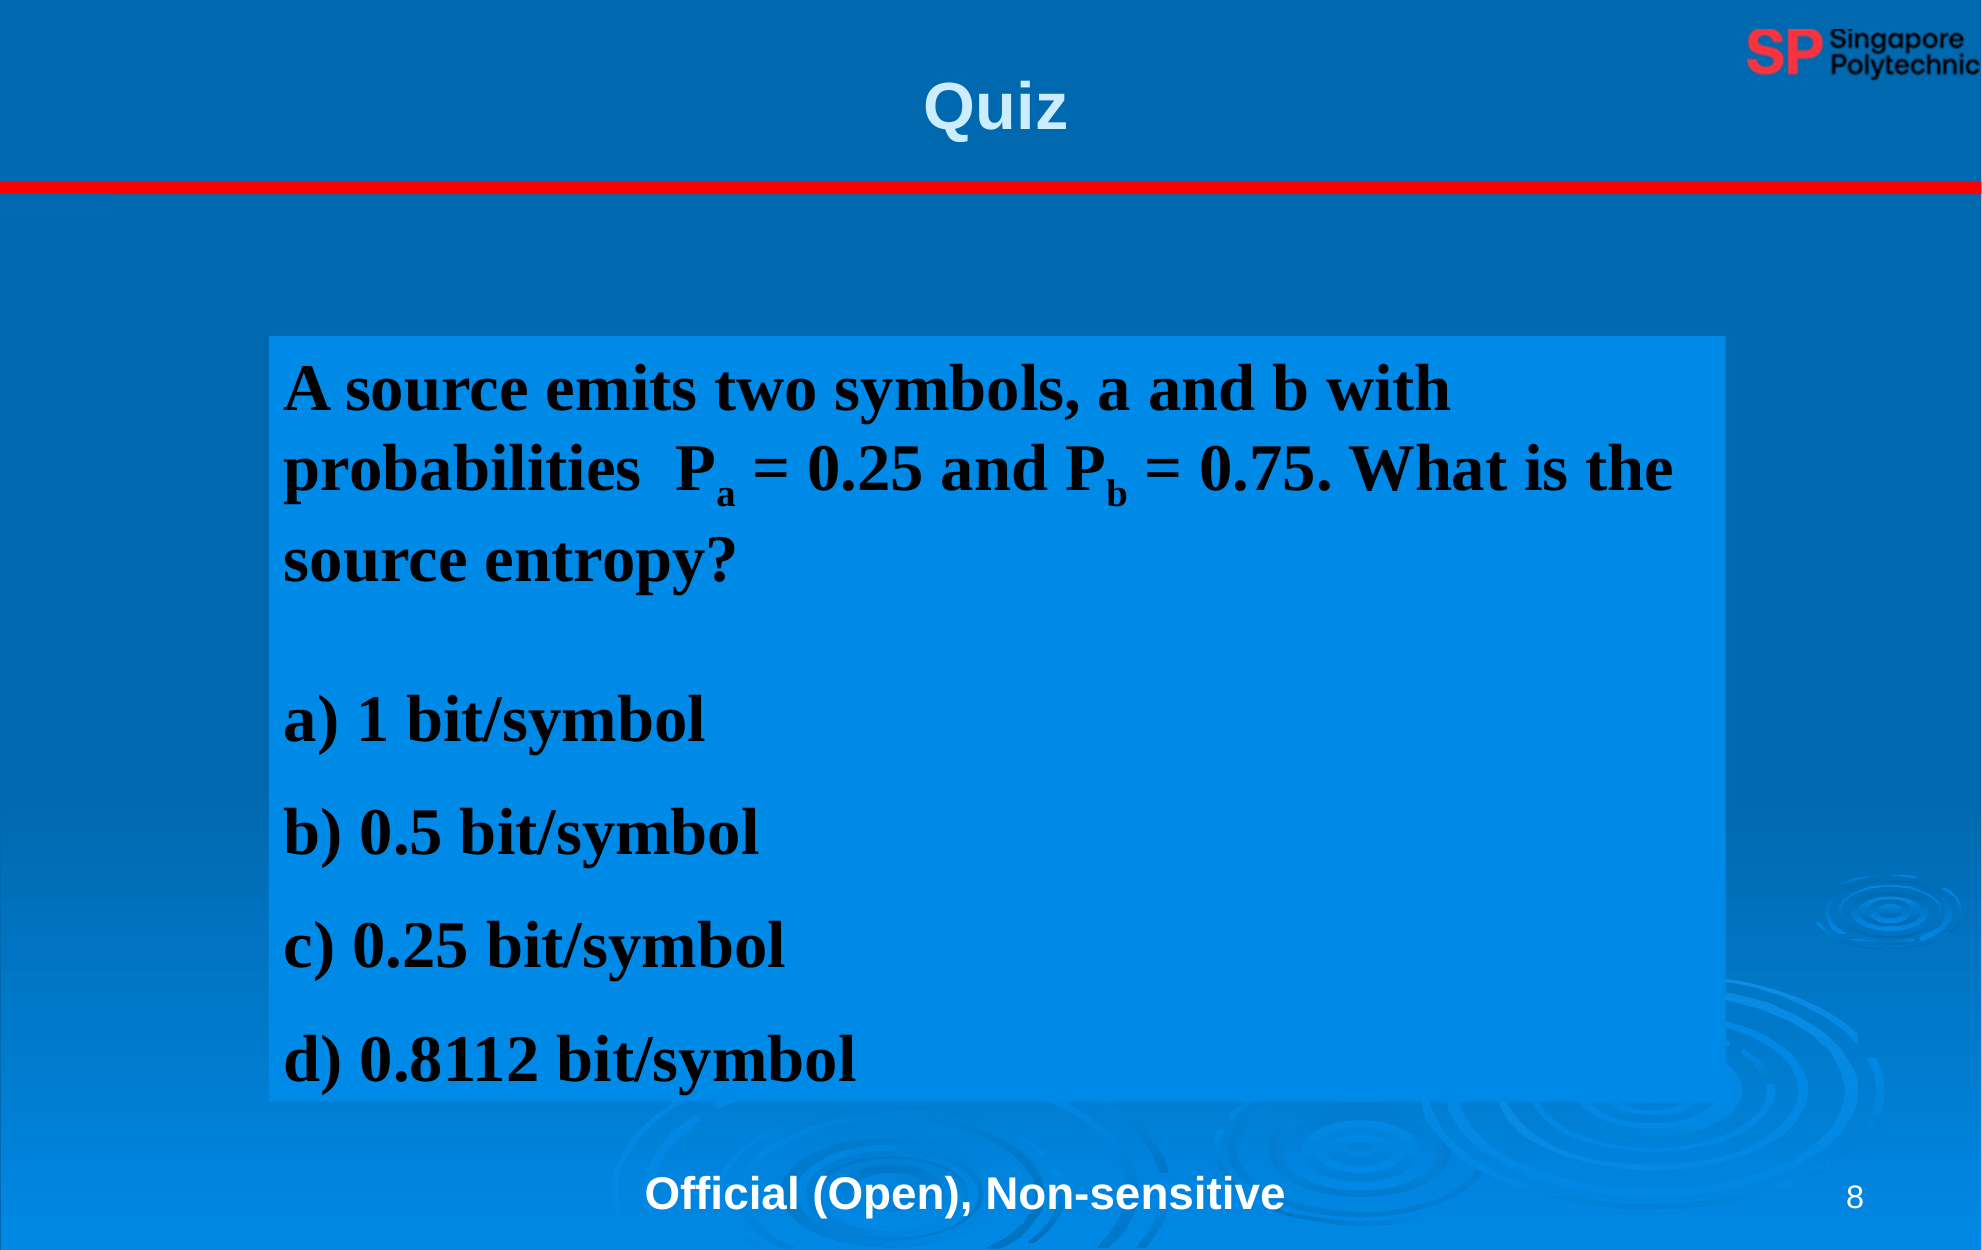

# Quiz

A source emits two symbols, a and b with probabilities  Pa = 0.25 and Pb = 0.75. What is the source entropy?

a) 1 bit/symbol
b) 0.5 bit/symbol
c) 0.25 bit/symbol
d) 0.8112 bit/symbol
8
Official (Open), Non-sensitive